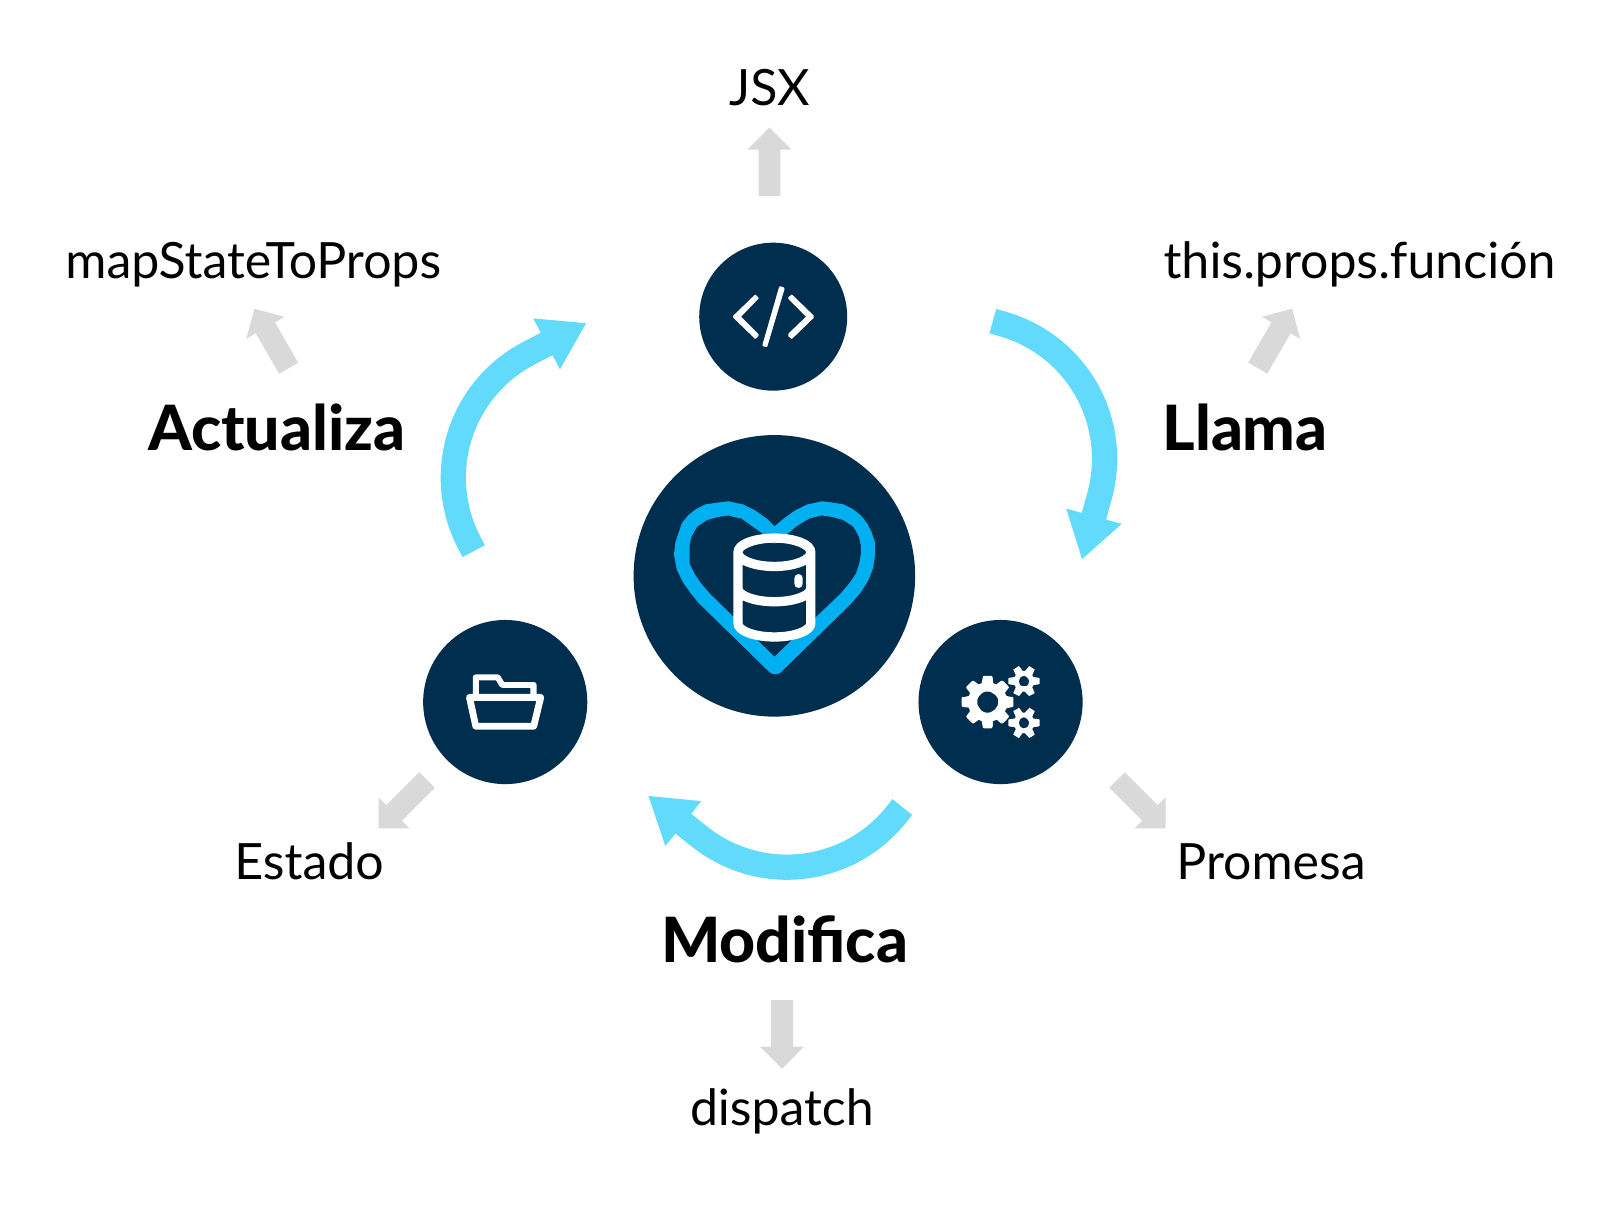

JSX

mapStateToProps
this.props.función

Actualiza
Llama

Estado
Promesa
Modifica

dispatch